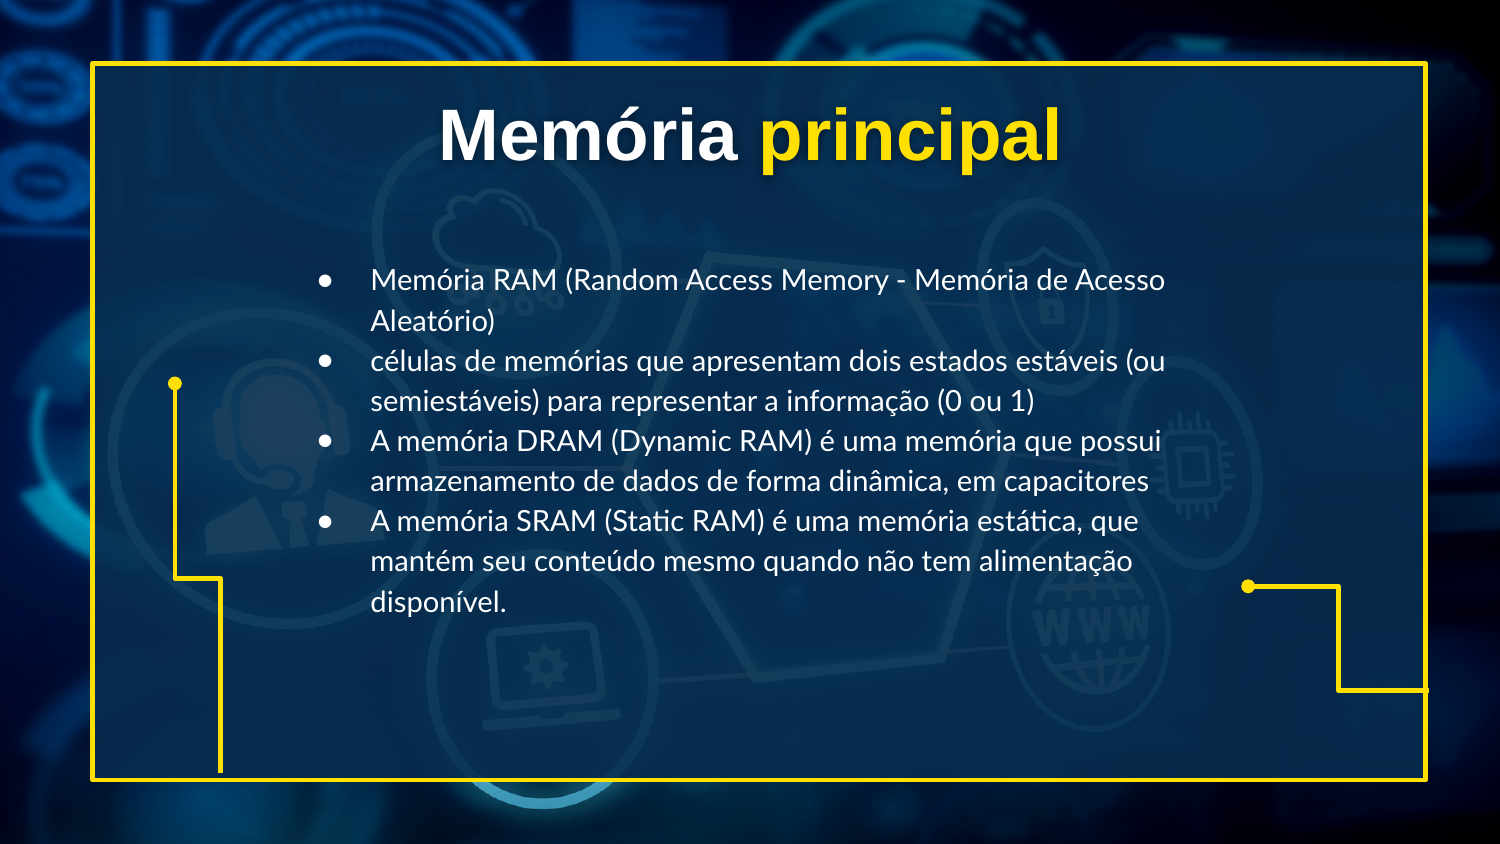

# Memória principal
Memória RAM (Random Access Memory - Memória de Acesso Aleatório)
células de memórias que apresentam dois estados estáveis (ou semiestáveis) para representar a informação (0 ou 1)
A memória DRAM (Dynamic RAM) é uma memória que possui armazenamento de dados de forma dinâmica, em capacitores
A memória SRAM (Static RAM) é uma memória estática, que mantém seu conteúdo mesmo quando não tem alimentação disponível.